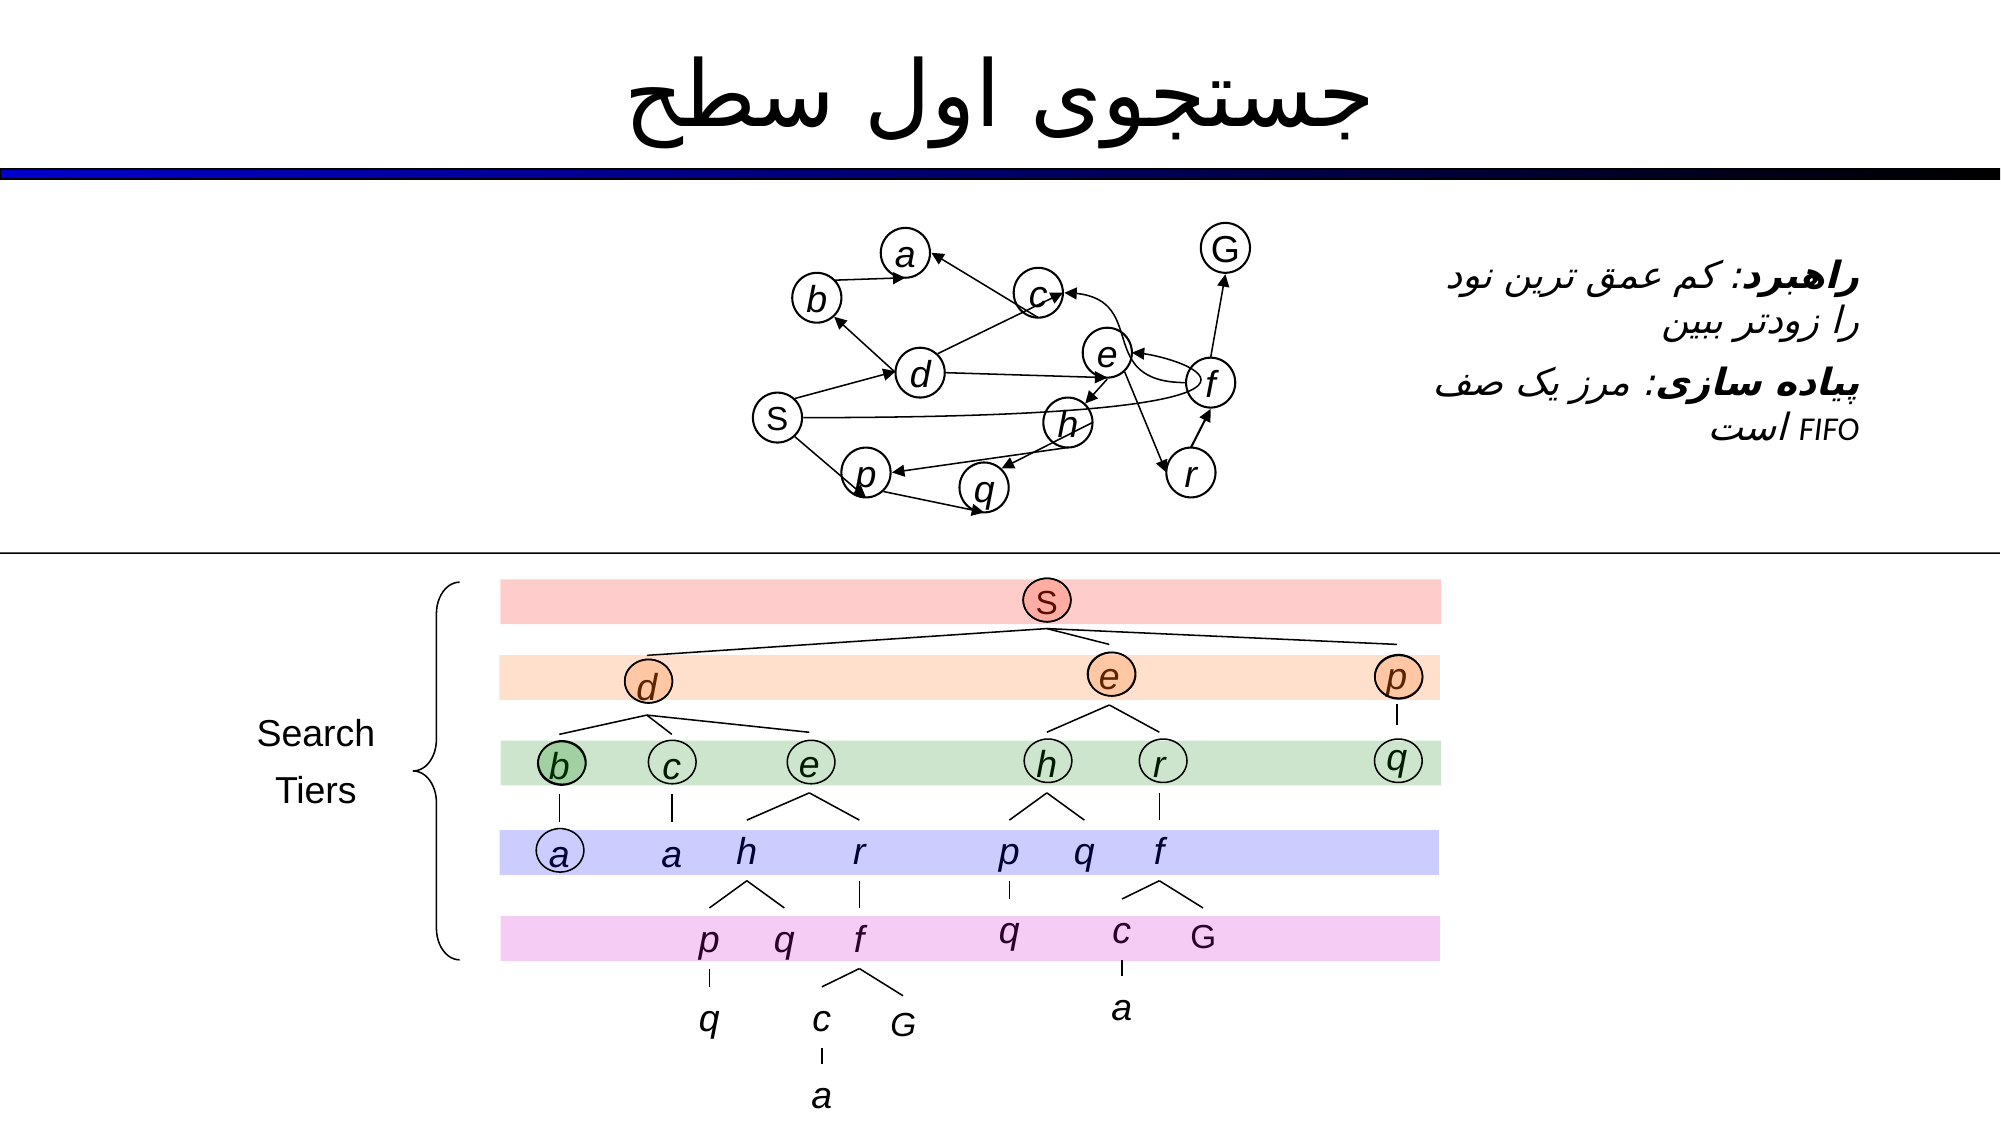

# جستجوی اول سطح
G
a
c
b
e
d
f
S
h
p
r
q
راهبرد: کم عمق ترین نود را زودتر ببین
پیاده سازی: مرز یک صف FIFO است

S
e
h
r
p
q
f
q
c
G
a
p
d
q
e
h
r
p
q
f
q
c
G
a
b
c
a
a

Search
Tiers